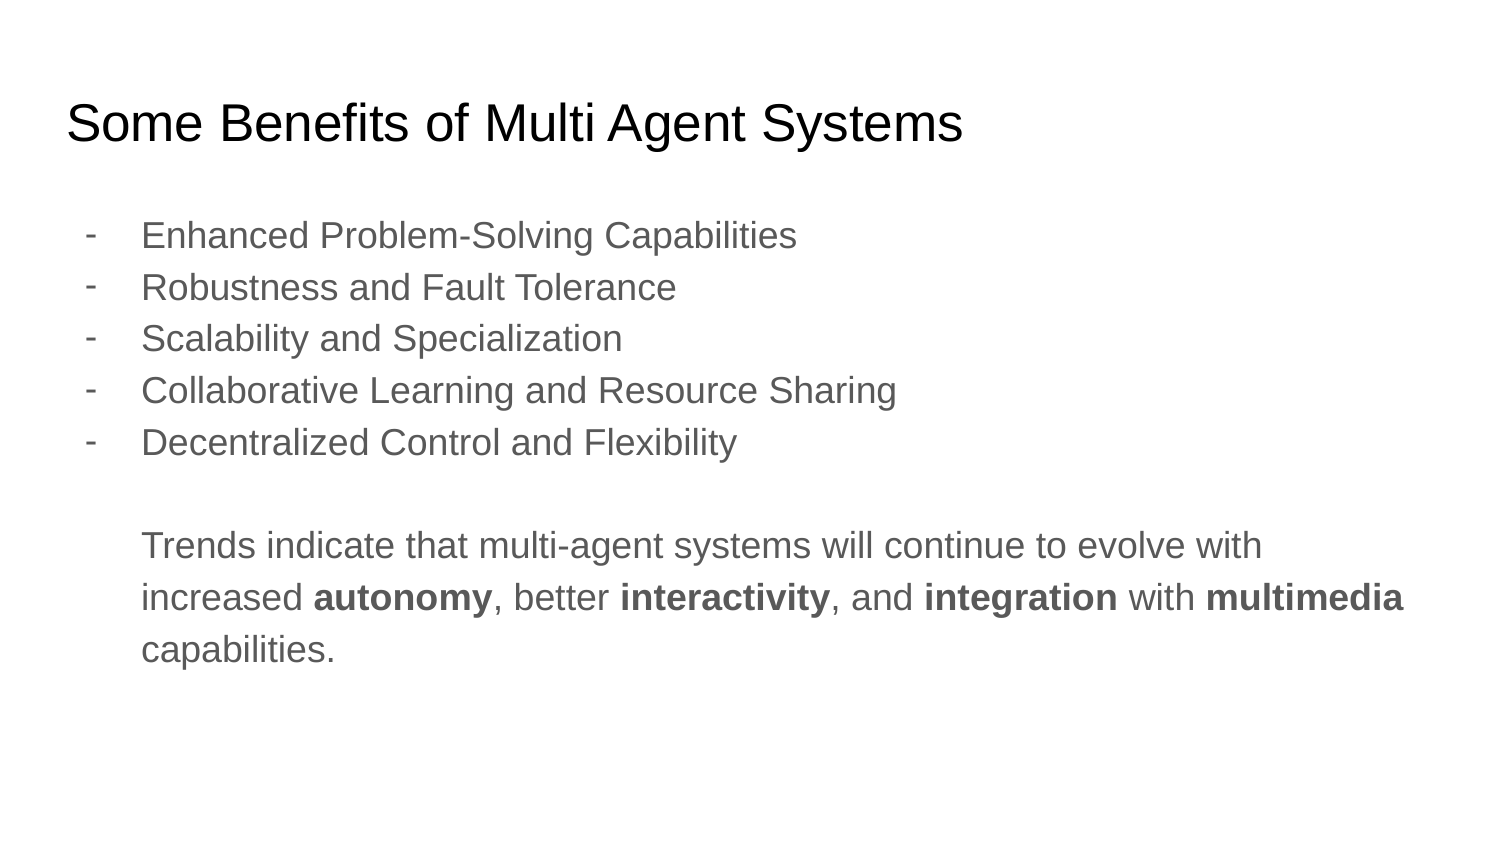

# Some Benefits of Multi Agent Systems
Enhanced Problem-Solving Capabilities
Robustness and Fault Tolerance
Scalability and Specialization
Collaborative Learning and Resource Sharing
Decentralized Control and Flexibility
Trends indicate that multi-agent systems will continue to evolve with increased autonomy, better interactivity, and integration with multimedia capabilities.